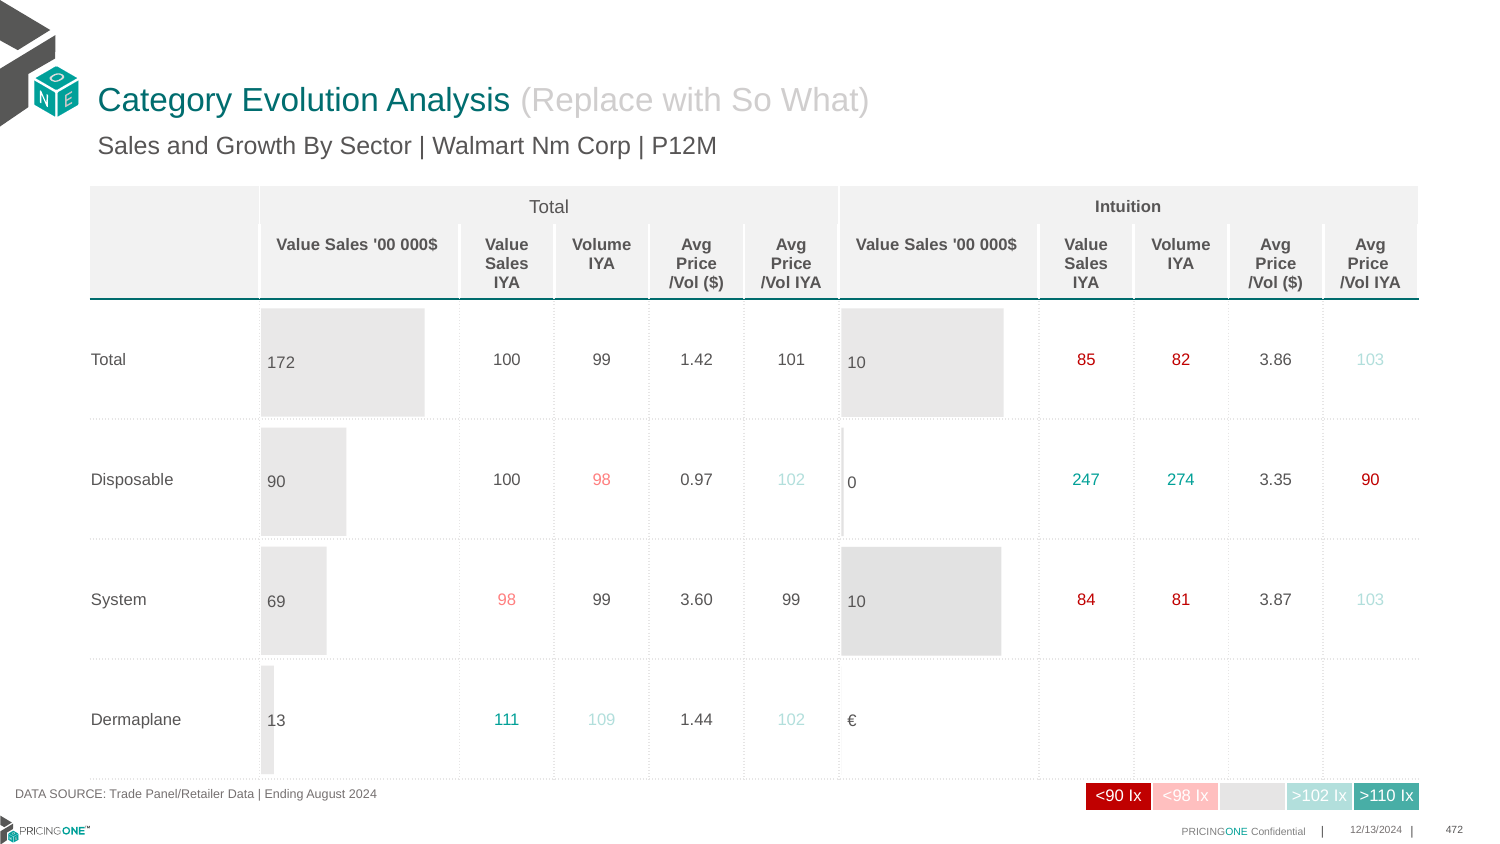

# Category Evolution Analysis (Replace with So What)
Sales and Growth By Sector | Walmart Nm Corp | P12M
|  | Total |  |  |  |  | Intuition |  |  |  |  |
| --- | --- | --- | --- | --- | --- | --- | --- | --- | --- | --- |
|  | Value Sales '00 000$ | Value Sales IYA | Volume IYA | Avg Price /Vol ($) | Avg Price /Vol IYA | Value Sales '00 000$ | Value Sales IYA | Volume IYA | Avg Price /Vol ($) | Avg Price /Vol IYA |
| Total |  | 100 | 99 | 1.42 | 101 |  | 85 | 82 | 3.86 | 103 |
| Disposable |  | 100 | 98 | 0.97 | 102 |  | 247 | 274 | 3.35 | 90 |
| System |  | 98 | 99 | 3.60 | 99 |  | 84 | 81 | 3.87 | 103 |
| Dermaplane |  | 111 | 109 | 1.44 | 102 |  |  |  |  |  |

### Chart

| Category | Value Sales |
|---|---|
| Grand | 172.27134 |
| Disposable | 89.89407 |
| System | 68.94855 |
| Dermaplane | 13.42872 |

### Chart

| Category | Value Sales |
|---|---|
| Grand | 10.26587 |
| Disposable | 0.14184 |
| System | 10.12403 |
| Dermaplane | 0.0 |
DATA SOURCE: Trade Panel/Retailer Data | Ending August 2024
| <90 Ix | <98 Ix |  | >102 Ix | >110 Ix |
| --- | --- | --- | --- | --- |

12/13/2024
472